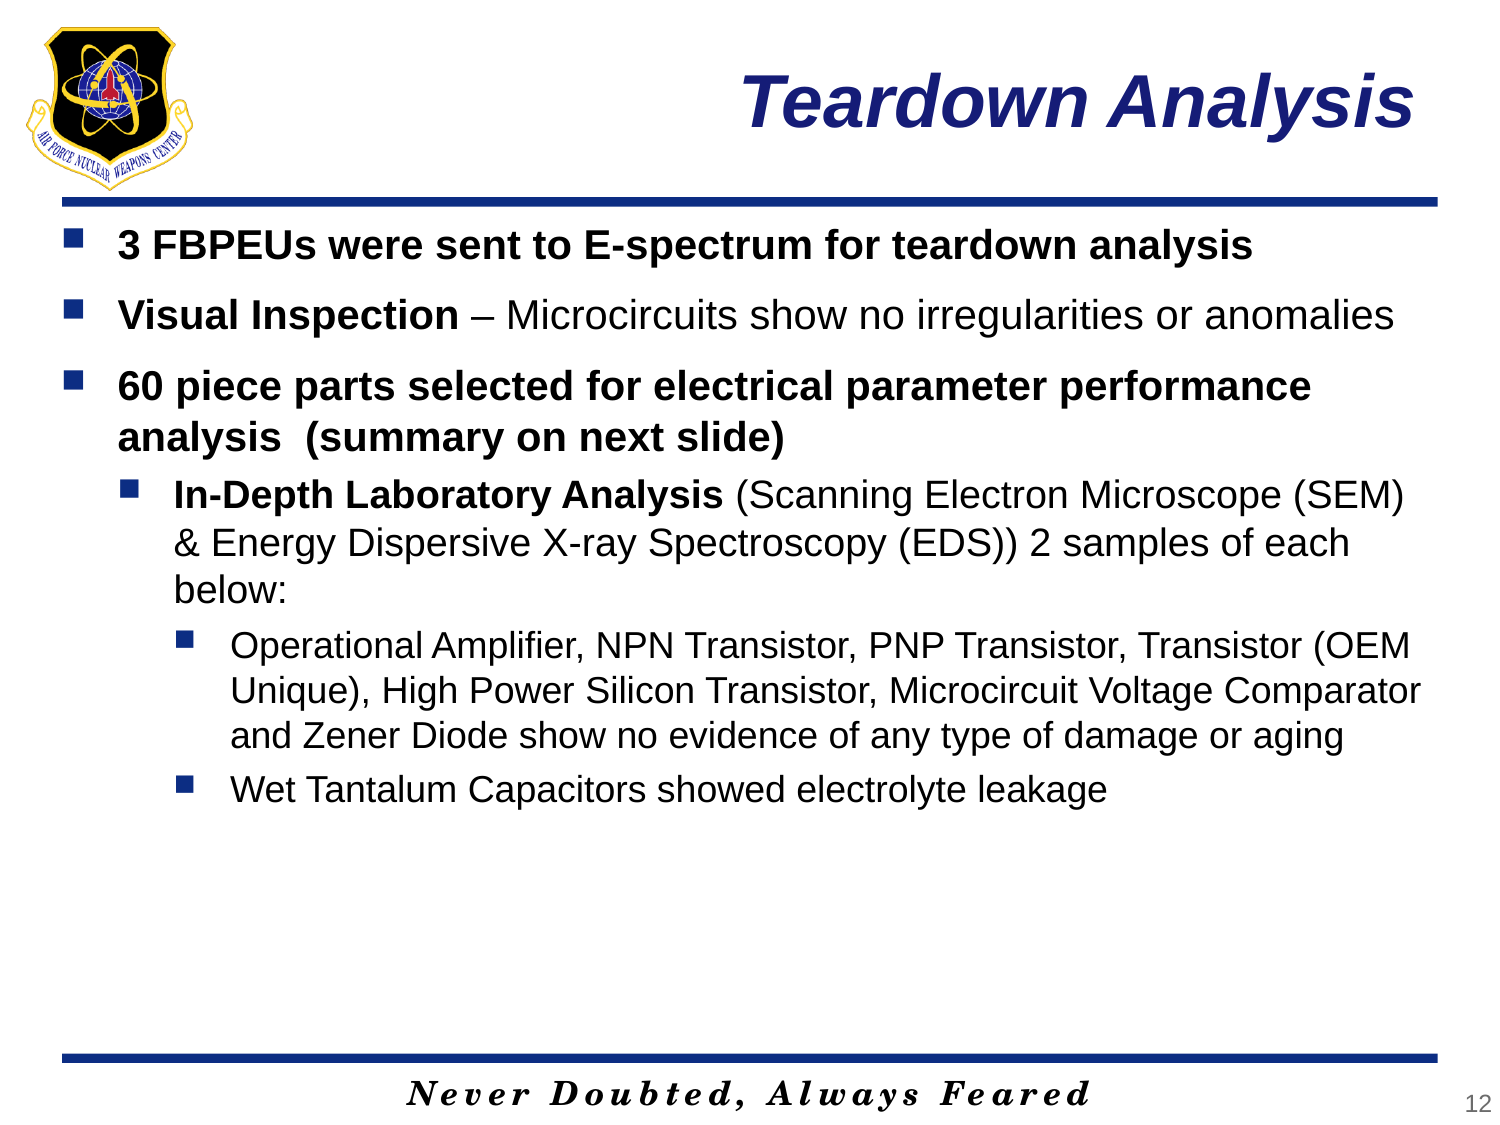

# Teardown Analysis
3 FBPEUs were sent to E-spectrum for teardown analysis
Visual Inspection – Microcircuits show no irregularities or anomalies
60 piece parts selected for electrical parameter performance analysis  (summary on next slide)
In-Depth Laboratory Analysis (Scanning Electron Microscope (SEM) & Energy Dispersive X-ray Spectroscopy (EDS)) 2 samples of each below:
Operational Amplifier, NPN Transistor, PNP Transistor, Transistor (OEM Unique), High Power Silicon Transistor, Microcircuit Voltage Comparator and Zener Diode show no evidence of any type of damage or aging
Wet Tantalum Capacitors showed electrolyte leakage
12